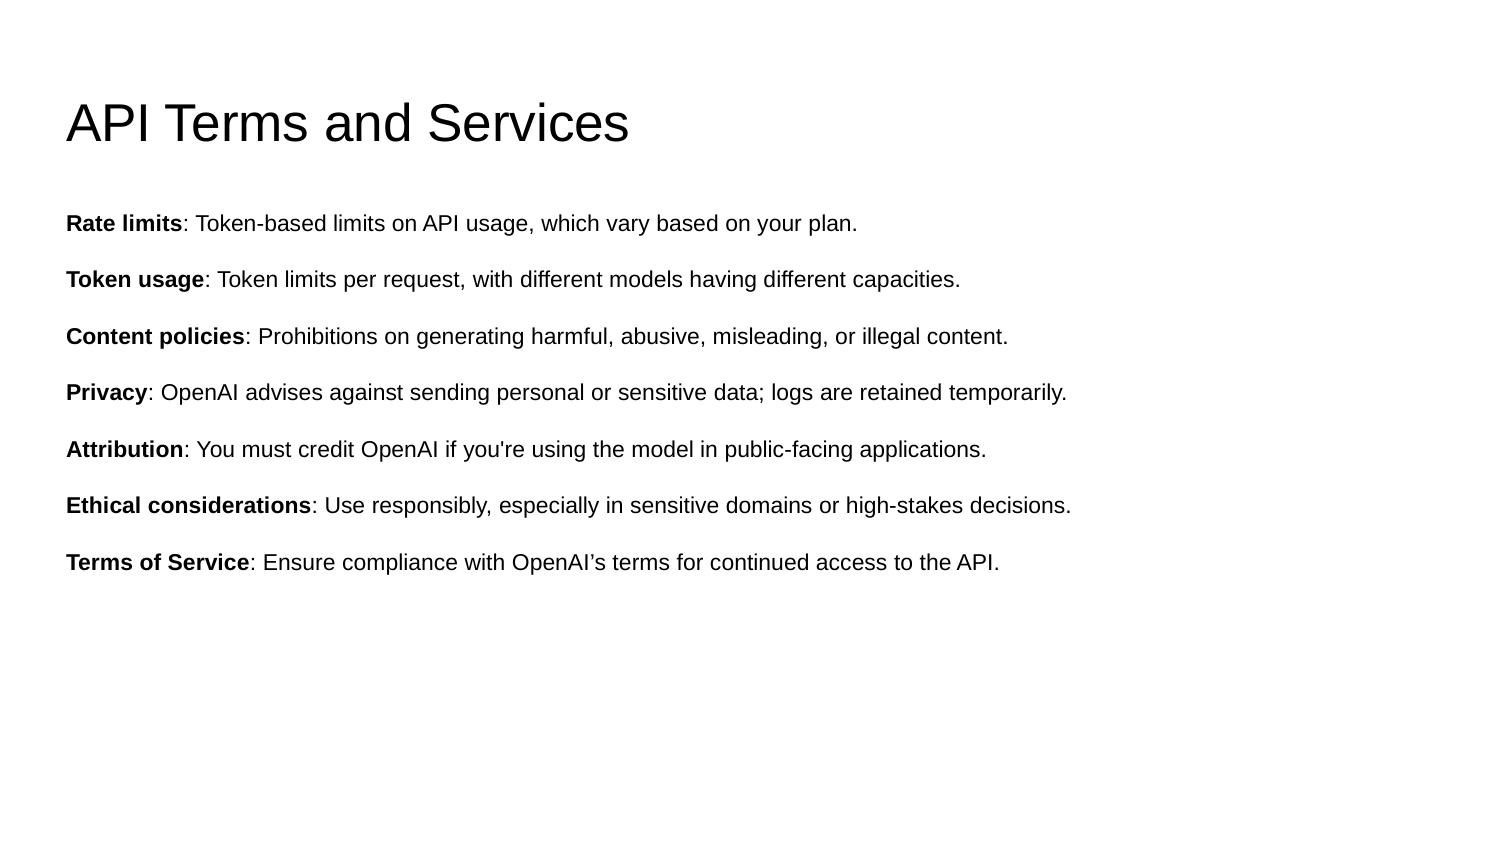

# API Terms and Services
Rate limits: Token-based limits on API usage, which vary based on your plan.
Token usage: Token limits per request, with different models having different capacities.
Content policies: Prohibitions on generating harmful, abusive, misleading, or illegal content.
Privacy: OpenAI advises against sending personal or sensitive data; logs are retained temporarily.
Attribution: You must credit OpenAI if you're using the model in public-facing applications.
Ethical considerations: Use responsibly, especially in sensitive domains or high-stakes decisions.
Terms of Service: Ensure compliance with OpenAI’s terms for continued access to the API.